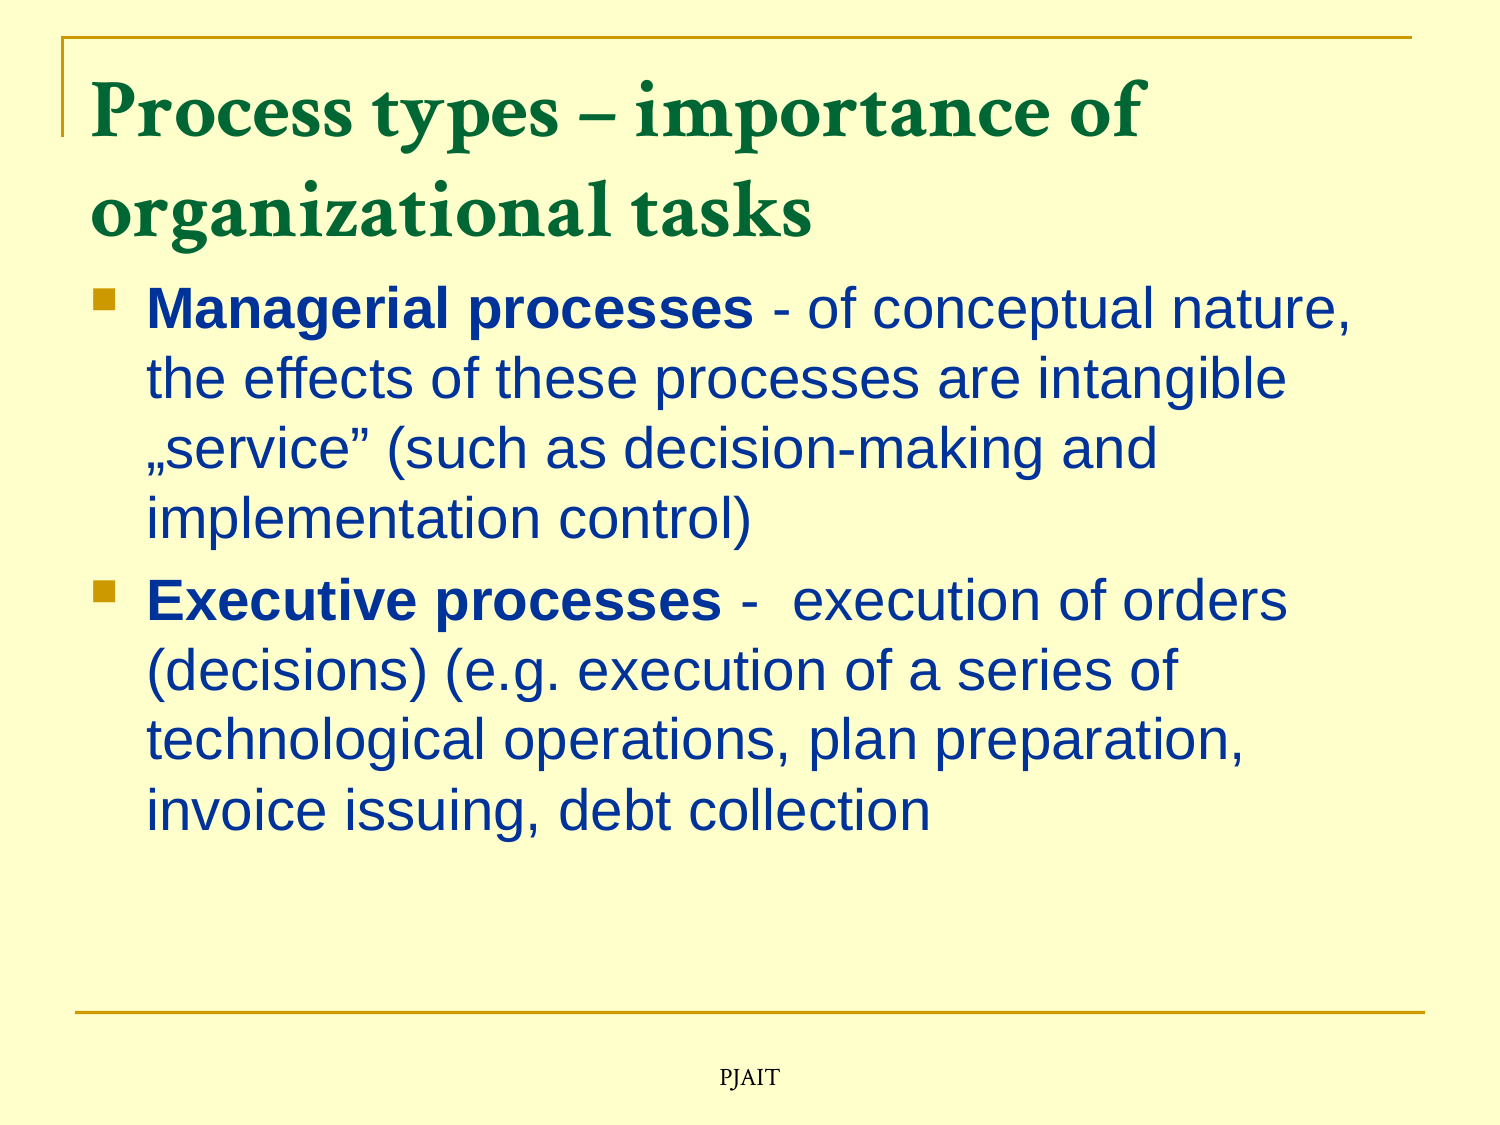

# Process types – importance of organizational tasks
Managerial processes - of conceptual nature, the effects of these processes are intangible „service” (such as decision-making and implementation control)
Executive processes -  execution of orders (decisions) (e.g. execution of a series of technological operations, plan preparation, invoice issuing, debt collection

PJAIT